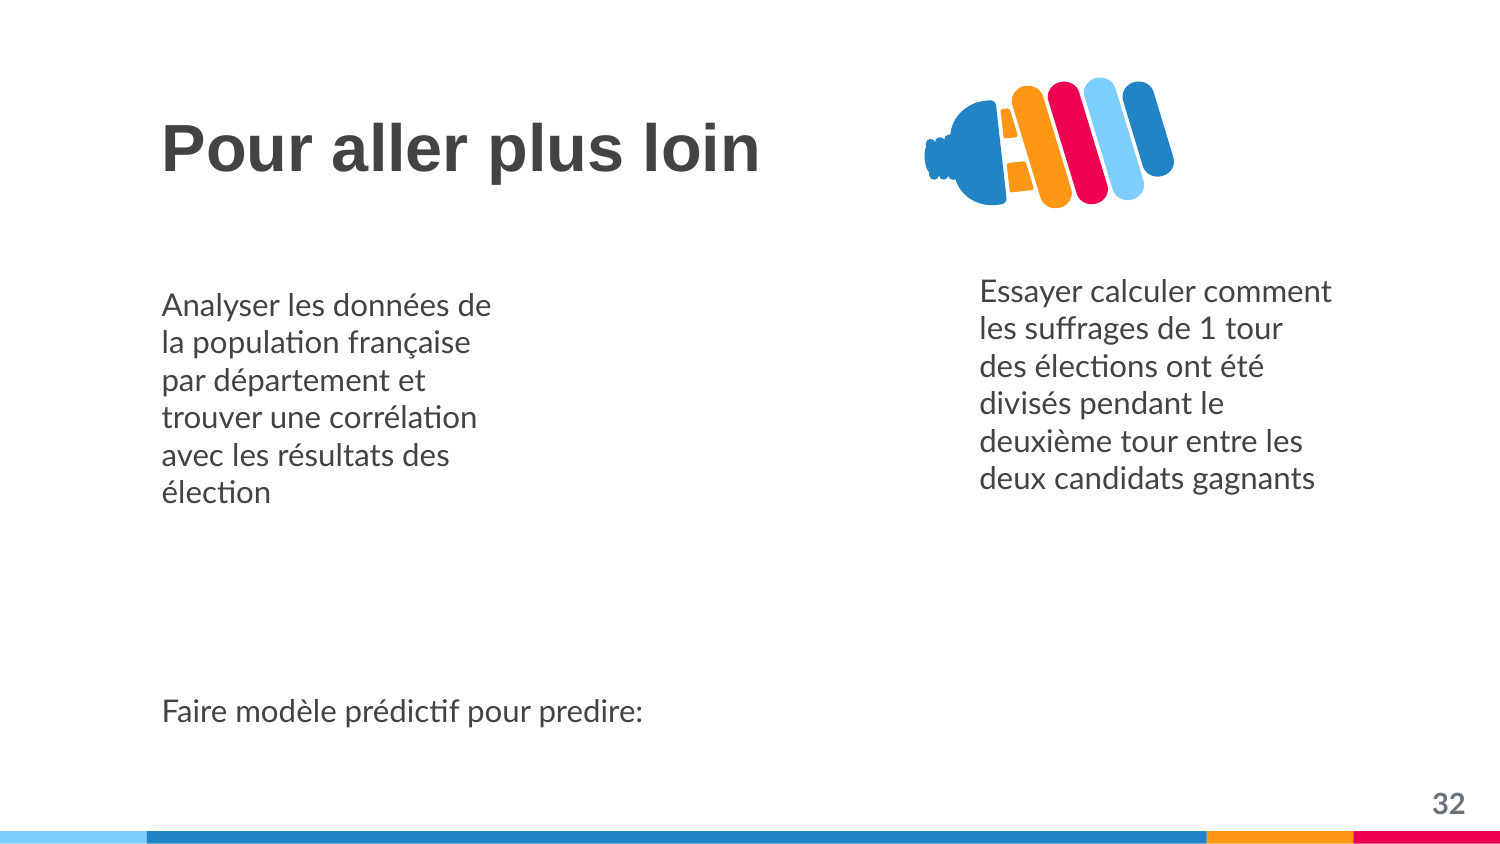

# Pour aller plus loin
Essayer calculer comment les suffrages de 1 tour des élections ont été divisés pendant le deuxième tour entre les deux candidats gagnants
Analyser les données de la population française par département et trouver une corrélation avec les résultats des élection
Faire modèle prédictif pour predire:
32